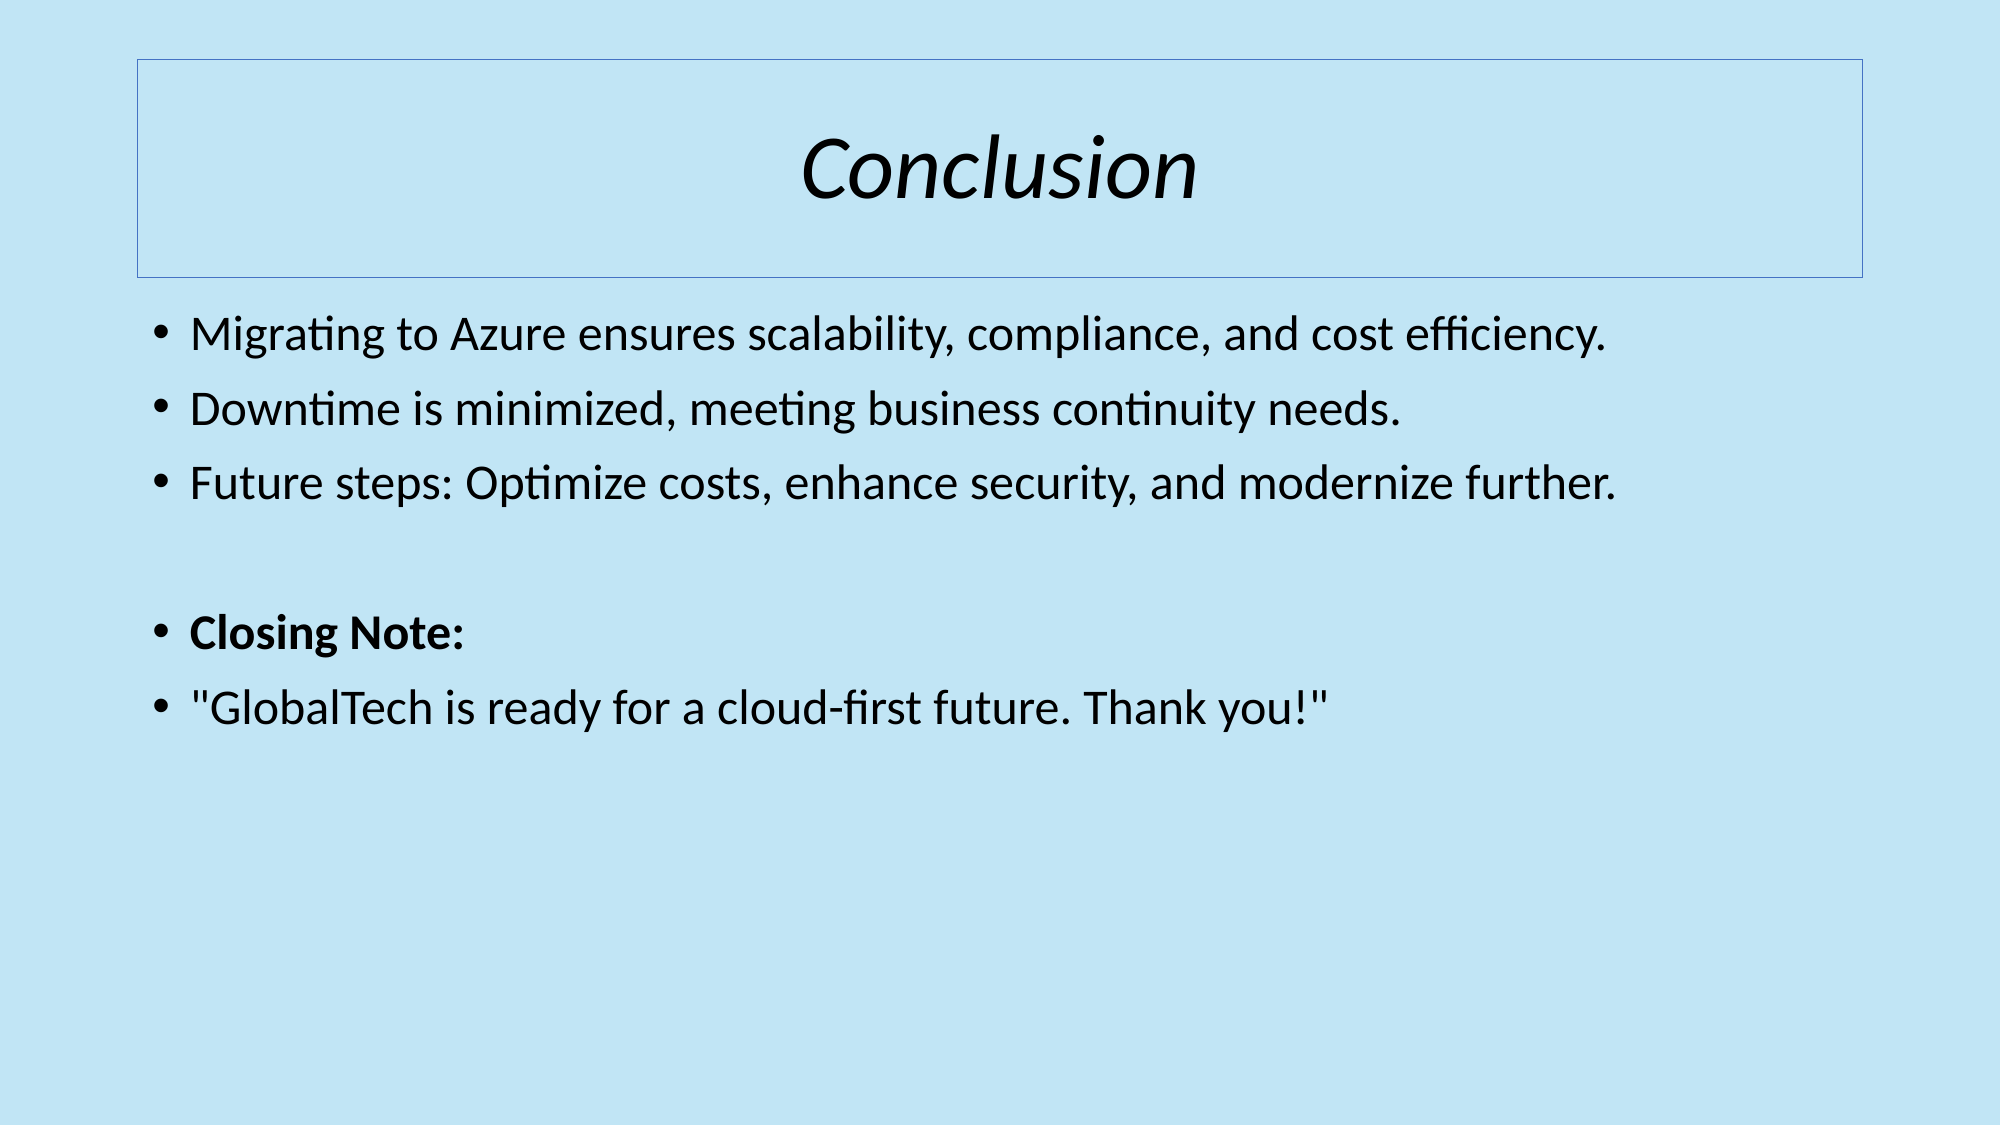

# Conclusion
Migrating to Azure ensures scalability, compliance, and cost efficiency.
Downtime is minimized, meeting business continuity needs.
Future steps: Optimize costs, enhance security, and modernize further.

Closing Note:
"GlobalTech is ready for a cloud-first future. Thank you!"